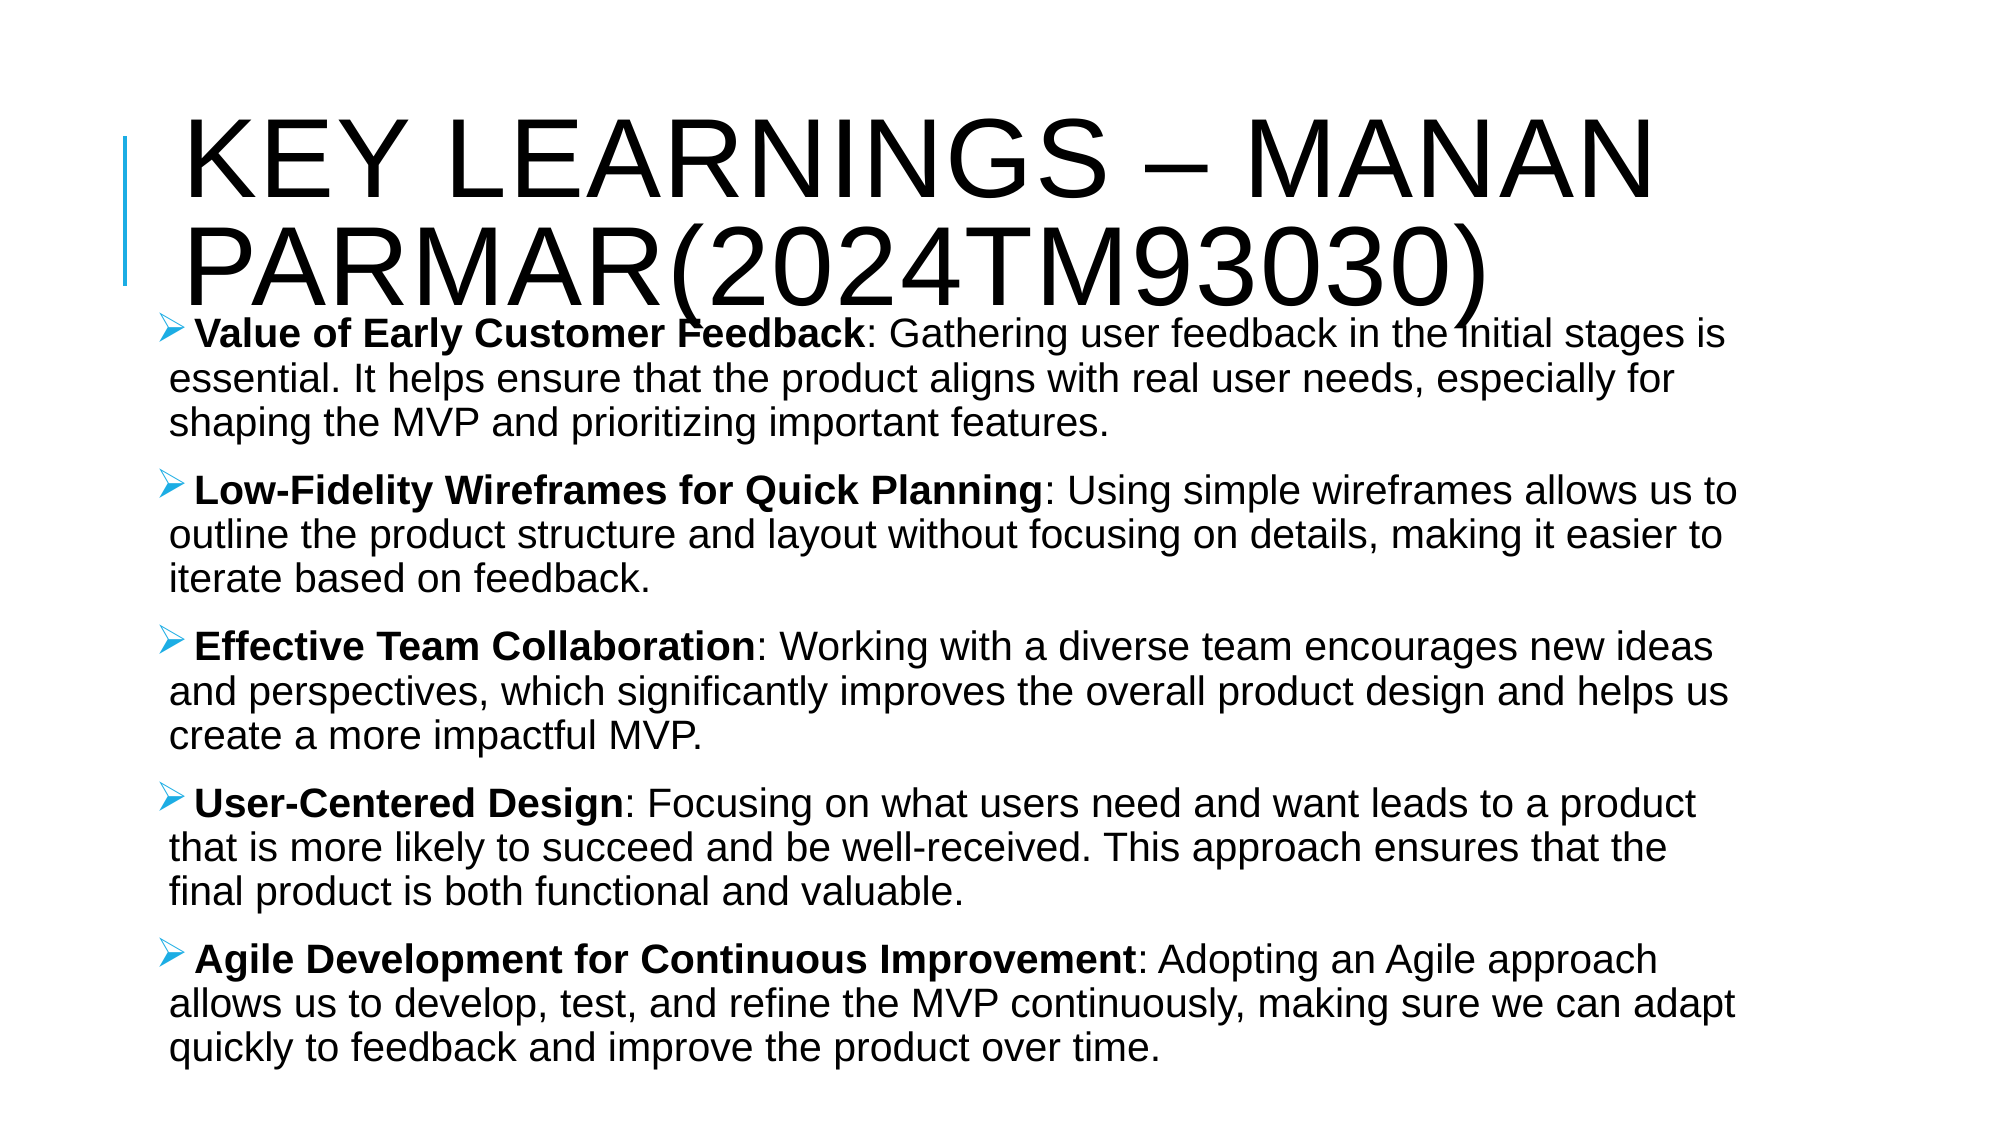

# Key Learnings – Manan Parmar(2024TM93030)
 Value of Early Customer Feedback: Gathering user feedback in the initial stages is essential. It helps ensure that the product aligns with real user needs, especially for shaping the MVP and prioritizing important features.
 Low-Fidelity Wireframes for Quick Planning: Using simple wireframes allows us to outline the product structure and layout without focusing on details, making it easier to iterate based on feedback.
 Effective Team Collaboration: Working with a diverse team encourages new ideas and perspectives, which significantly improves the overall product design and helps us create a more impactful MVP.
 User-Centered Design: Focusing on what users need and want leads to a product that is more likely to succeed and be well-received. This approach ensures that the final product is both functional and valuable.
 Agile Development for Continuous Improvement: Adopting an Agile approach allows us to develop, test, and refine the MVP continuously, making sure we can adapt quickly to feedback and improve the product over time.